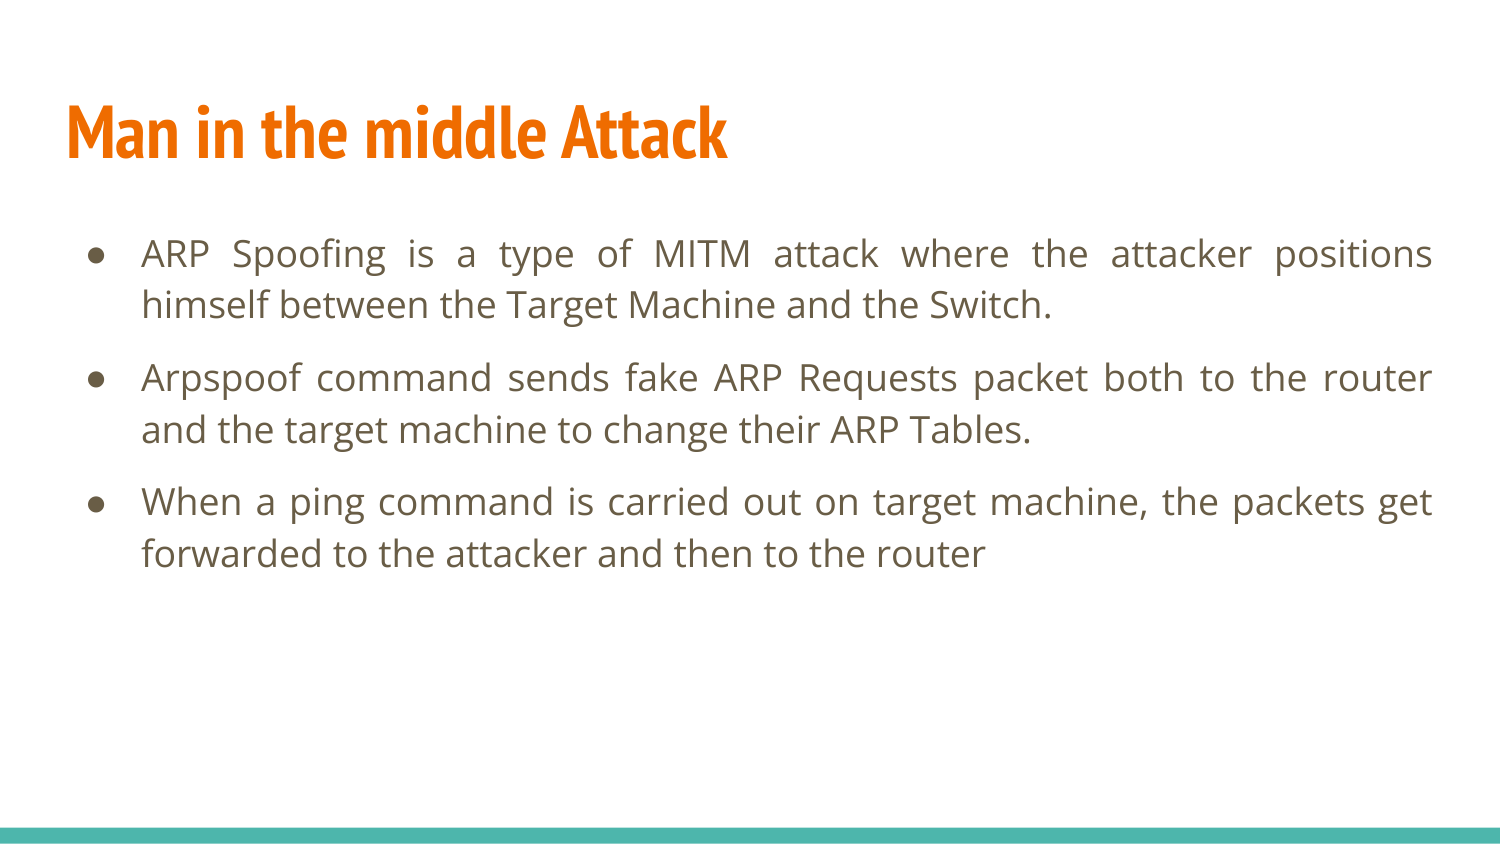

# Man in the middle Attack
ARP Spoofing is a type of MITM attack where the attacker positions himself between the Target Machine and the Switch.
Arpspoof command sends fake ARP Requests packet both to the router and the target machine to change their ARP Tables.
When a ping command is carried out on target machine, the packets get forwarded to the attacker and then to the router